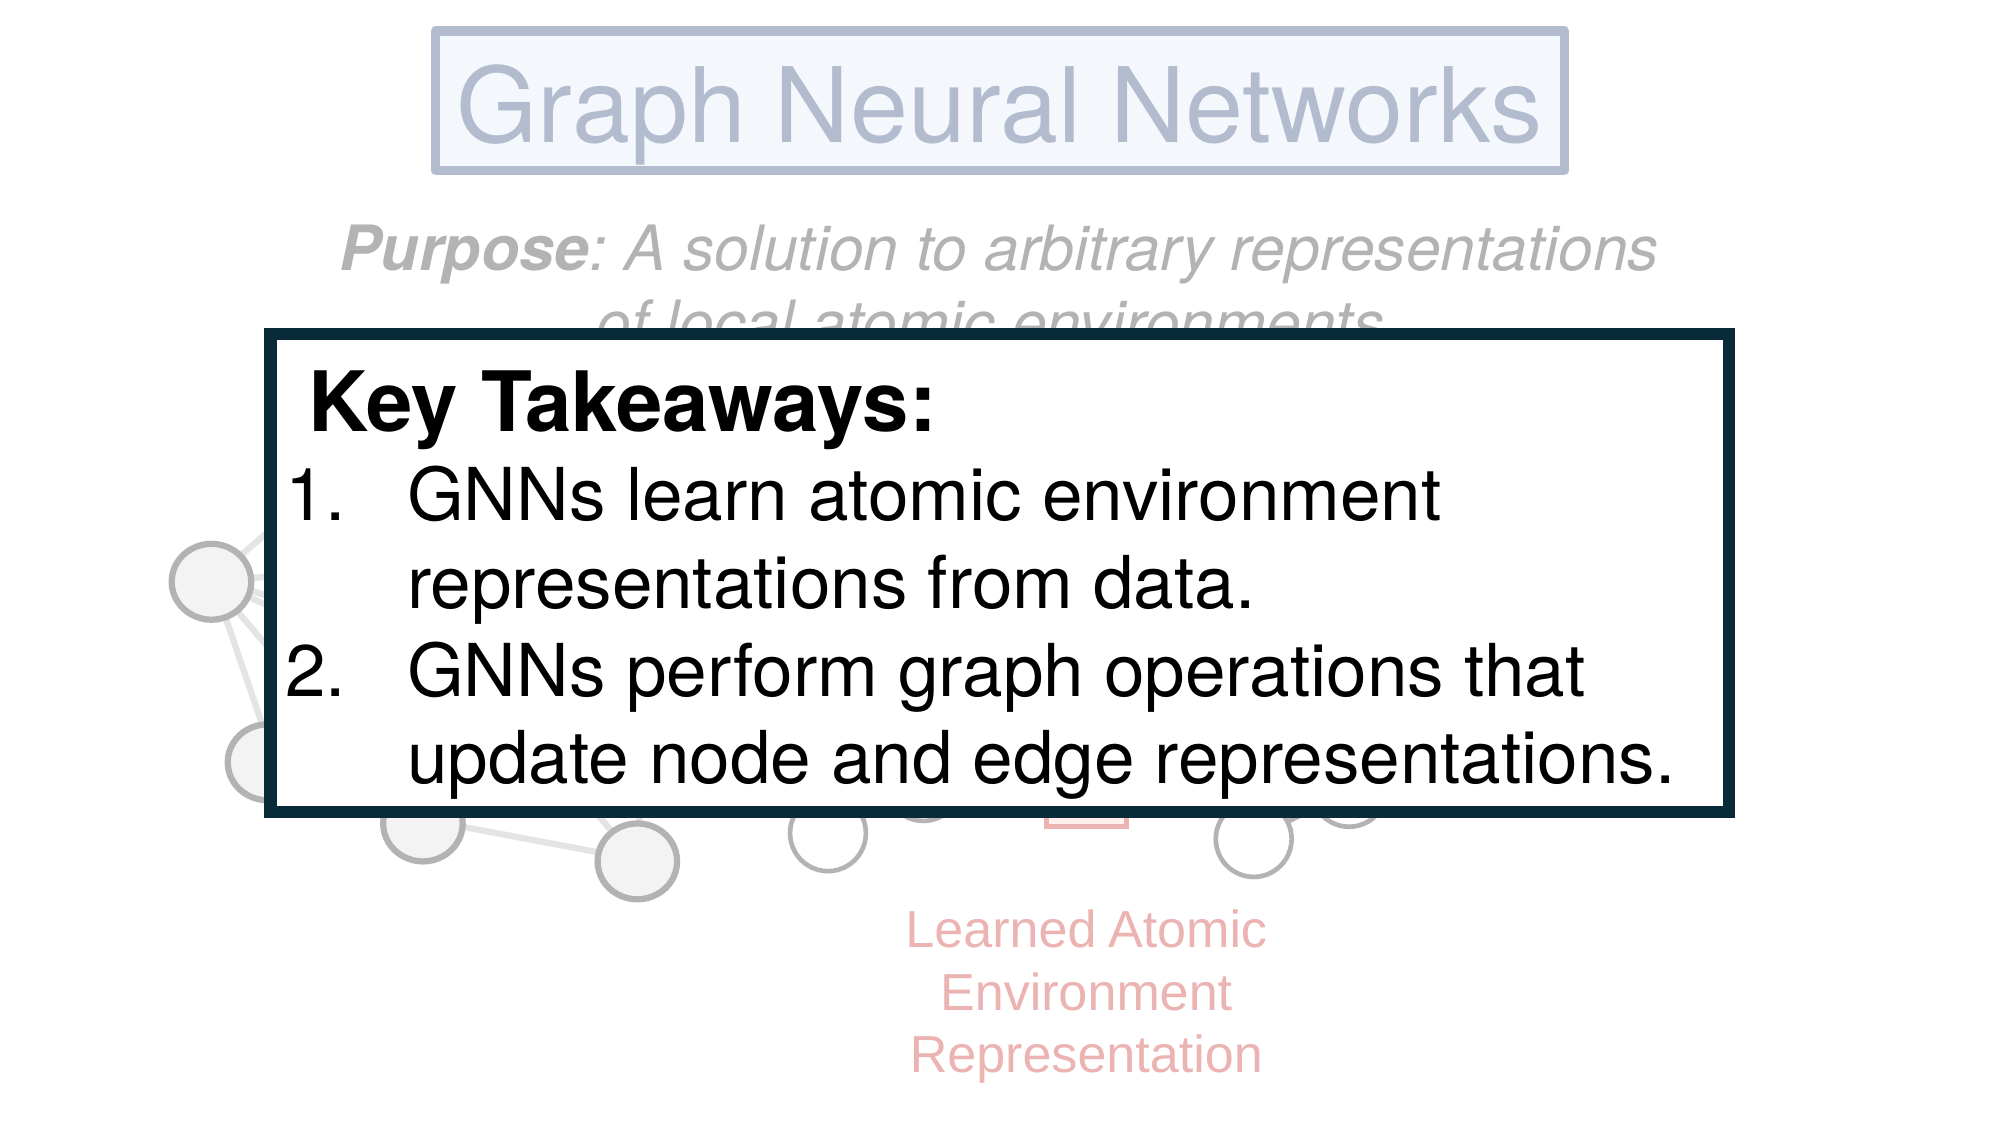

Graph Neural Networks
Purpose: A solution to arbitrary representations of local atomic environments.
 Key Takeaways:
GNNs learn atomic environment representations from data.
GNNs perform graph operations that update node and edge representations.

Learned Atomic Environment Representation